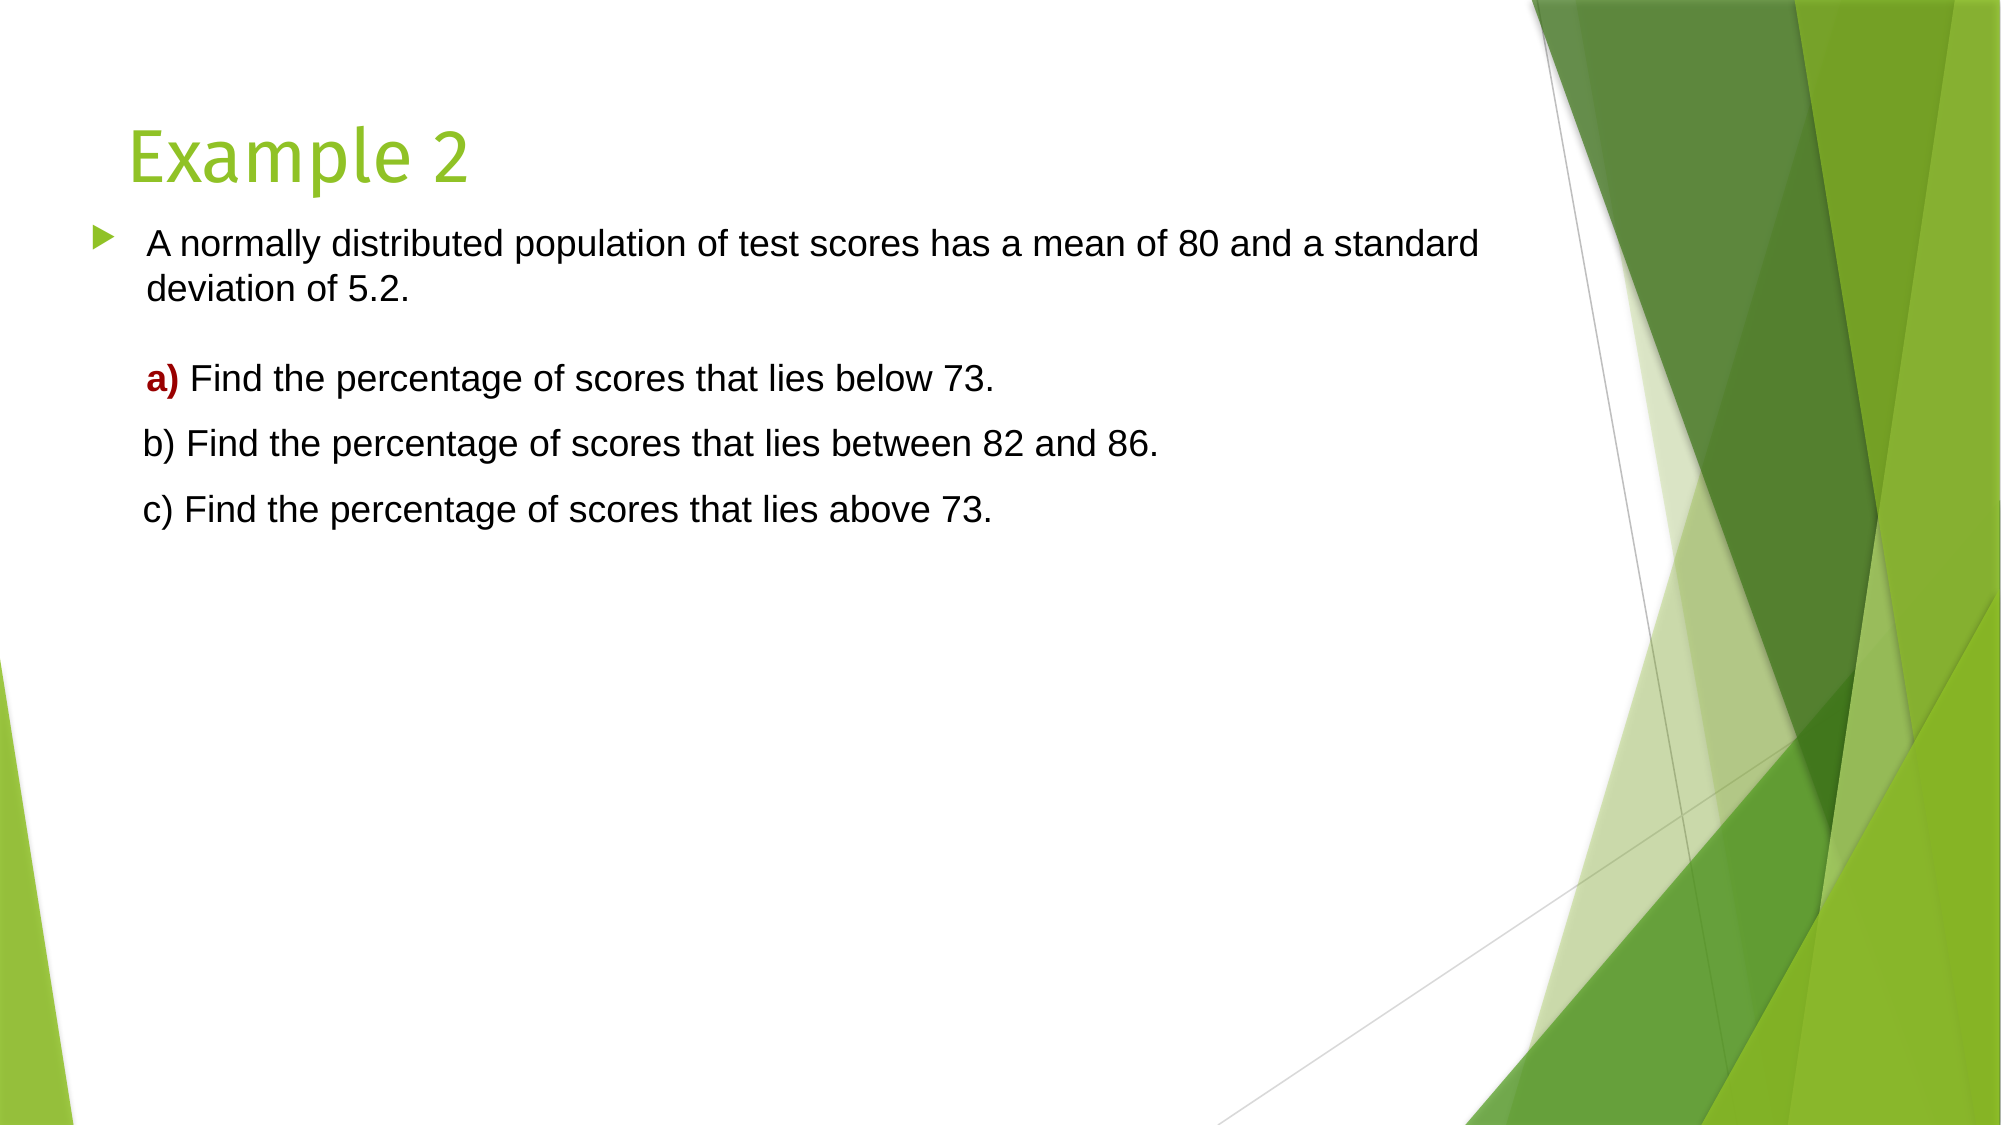

# Example 2
A normally distributed population of test scores has a mean of 80 and a standard deviation of 5.2. 
a) Find the percentage of scores that lies below 73.
     b) Find the percentage of scores that lies between 82 and 86.
     c) Find the percentage of scores that lies above 73.